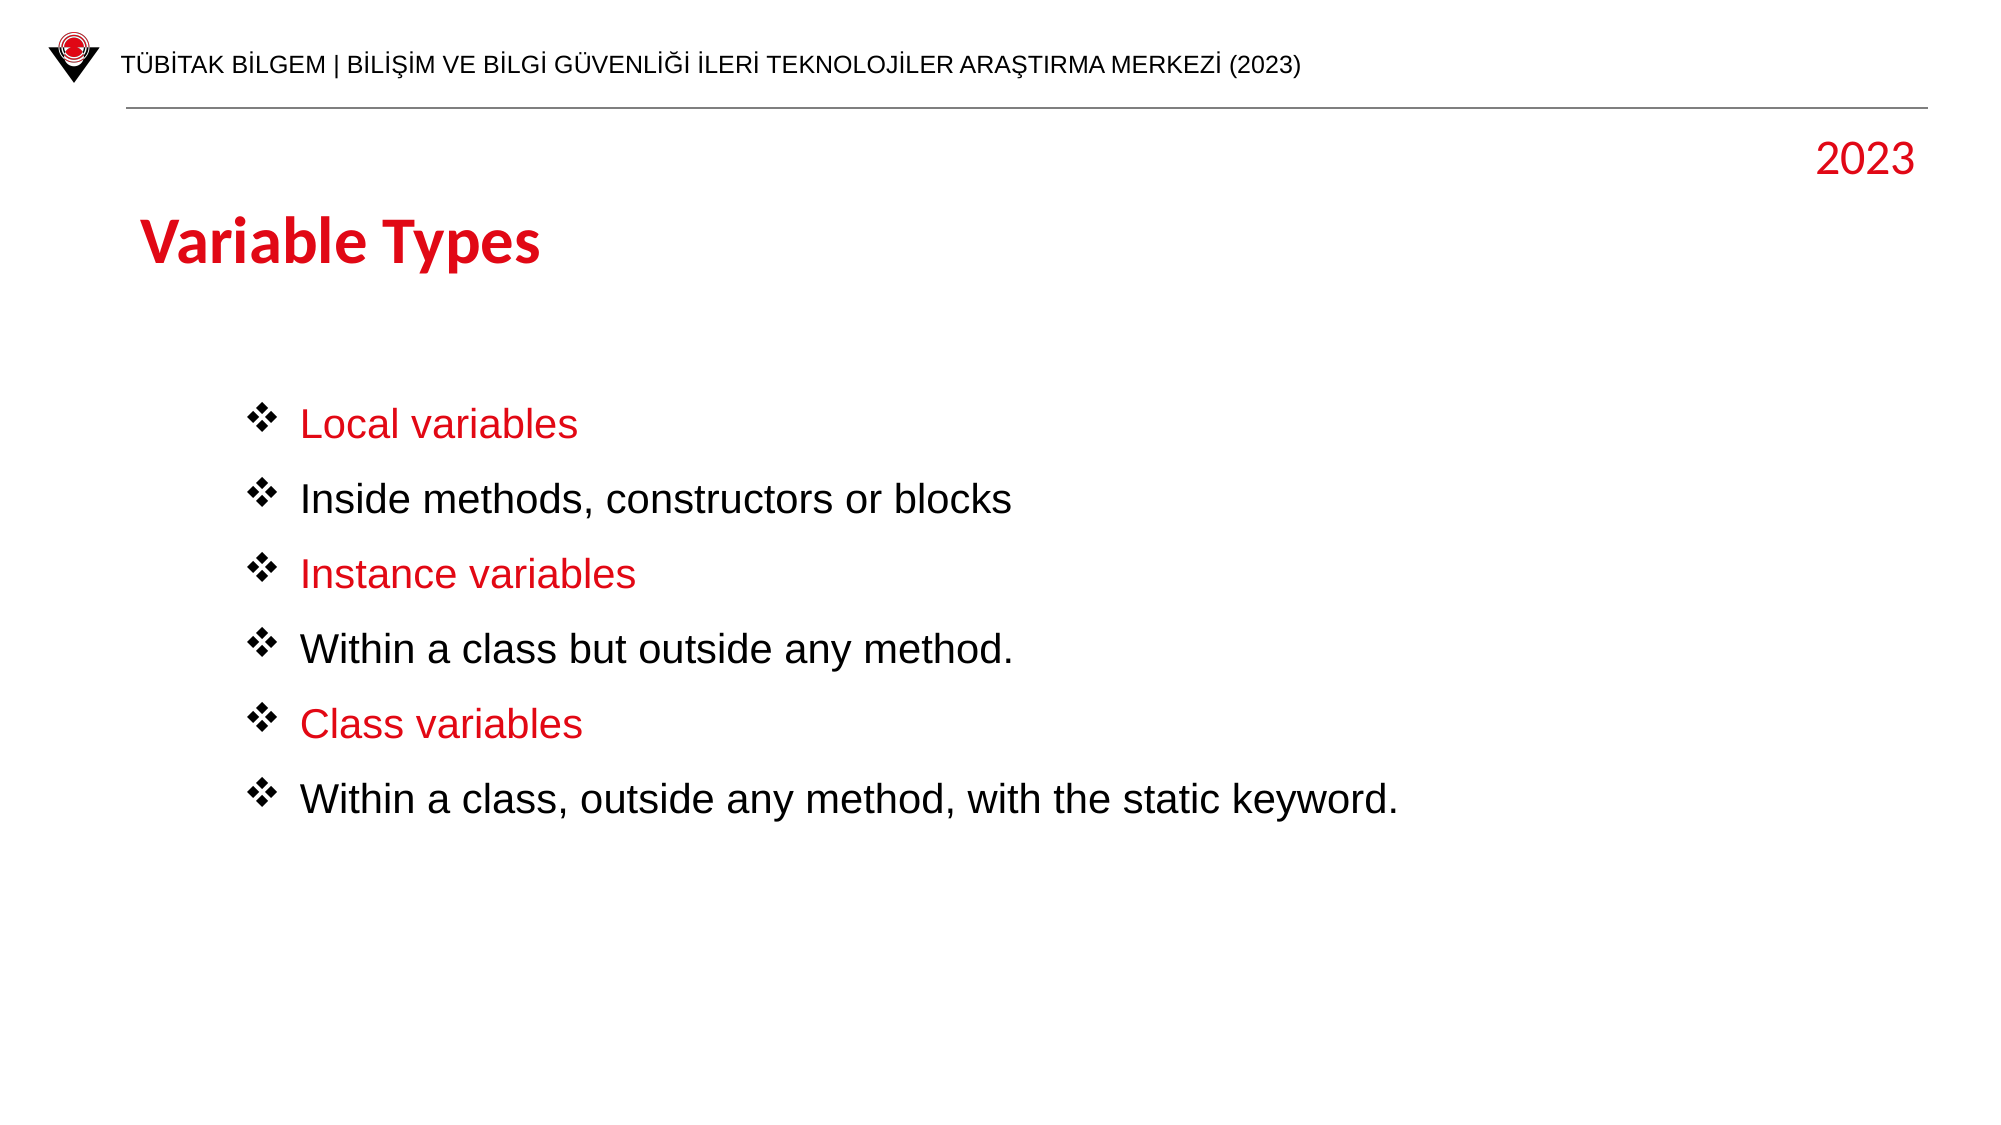

2023
Variable Types
Local variables
Inside methods, constructors or blocks
Instance variables
Within a class but outside any method.
Class variables
Within a class, outside any method, with the static keyword.